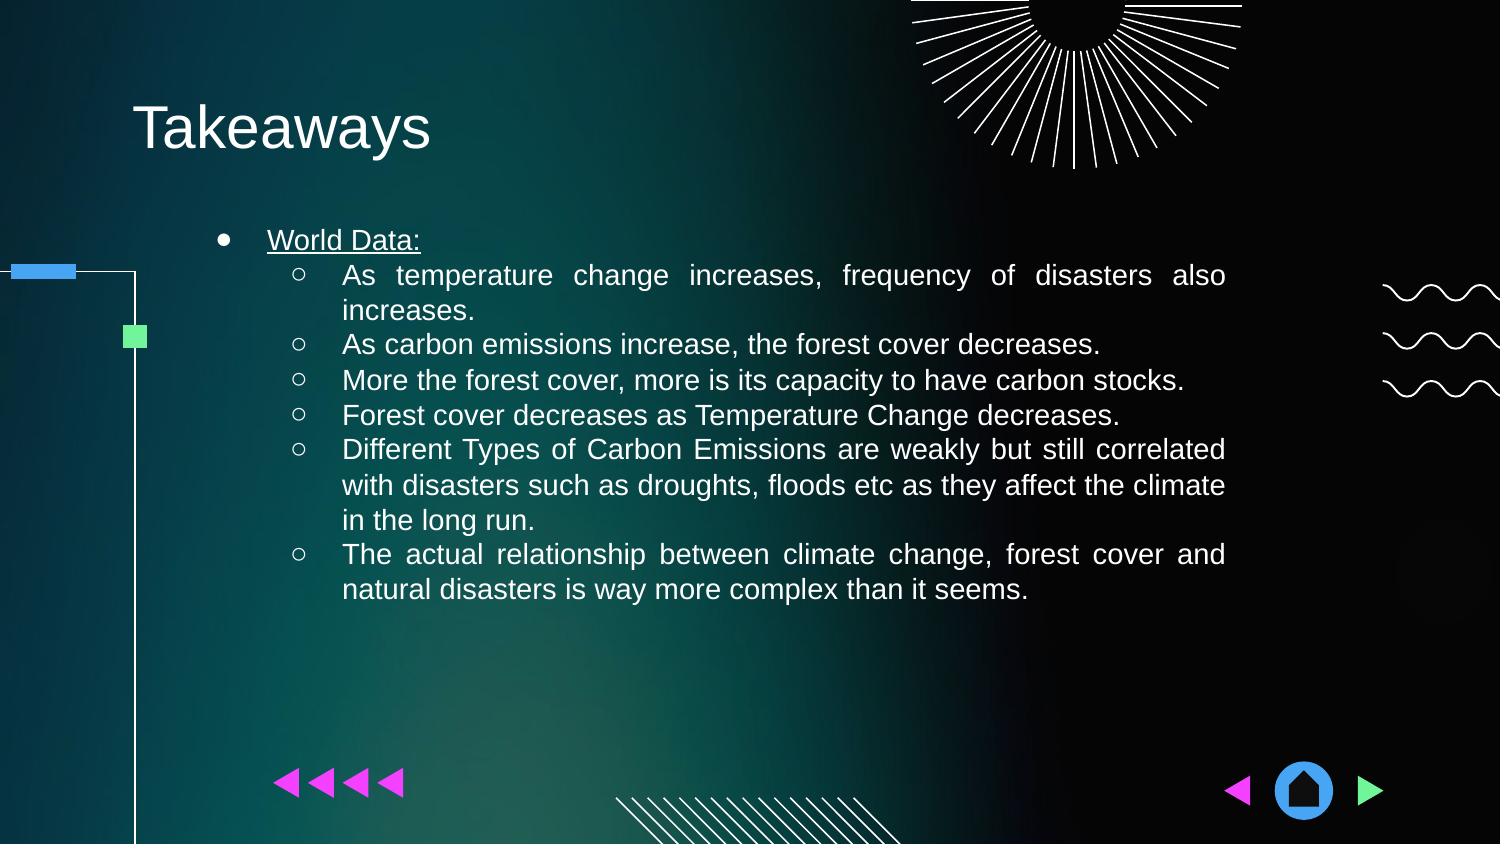

# Takeaways
World Data:
As temperature change increases, frequency of disasters also increases.
As carbon emissions increase, the forest cover decreases.
More the forest cover, more is its capacity to have carbon stocks.
Forest cover decreases as Temperature Change decreases.
Different Types of Carbon Emissions are weakly but still correlated with disasters such as droughts, floods etc as they affect the climate in the long run.
The actual relationship between climate change, forest cover and natural disasters is way more complex than it seems.